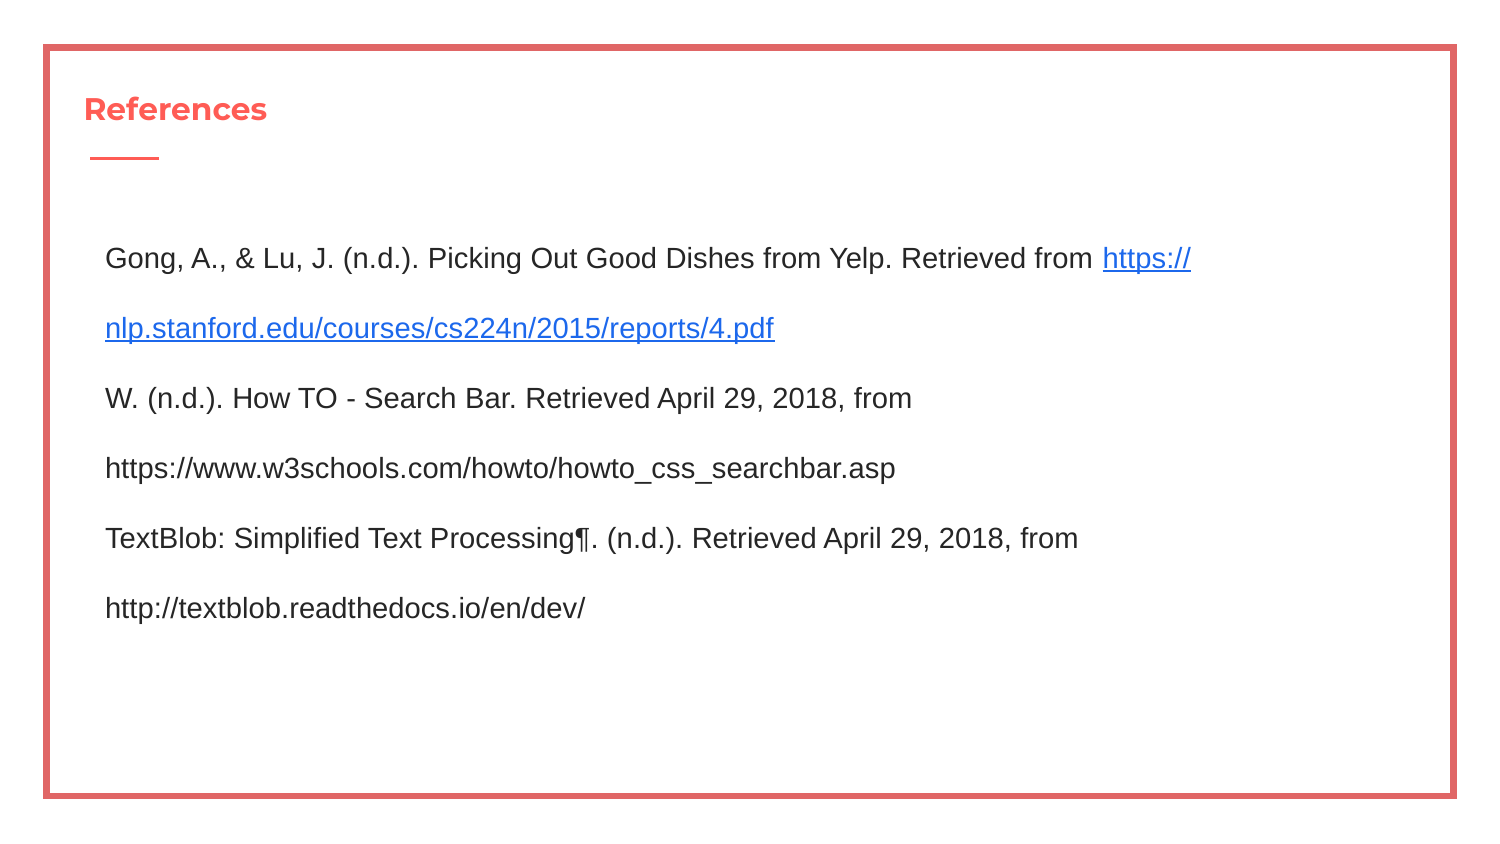

References
Gong, A., & Lu, J. (n.d.). Picking Out Good Dishes from Yelp. Retrieved from https://nlp.stanford.edu/courses/cs224n/2015/reports/4.pdf
W. (n.d.). How TO - Search Bar. Retrieved April 29, 2018, from https://www.w3schools.com/howto/howto_css_searchbar.asp
TextBlob: Simplified Text Processing¶. (n.d.). Retrieved April 29, 2018, from http://textblob.readthedocs.io/en/dev/